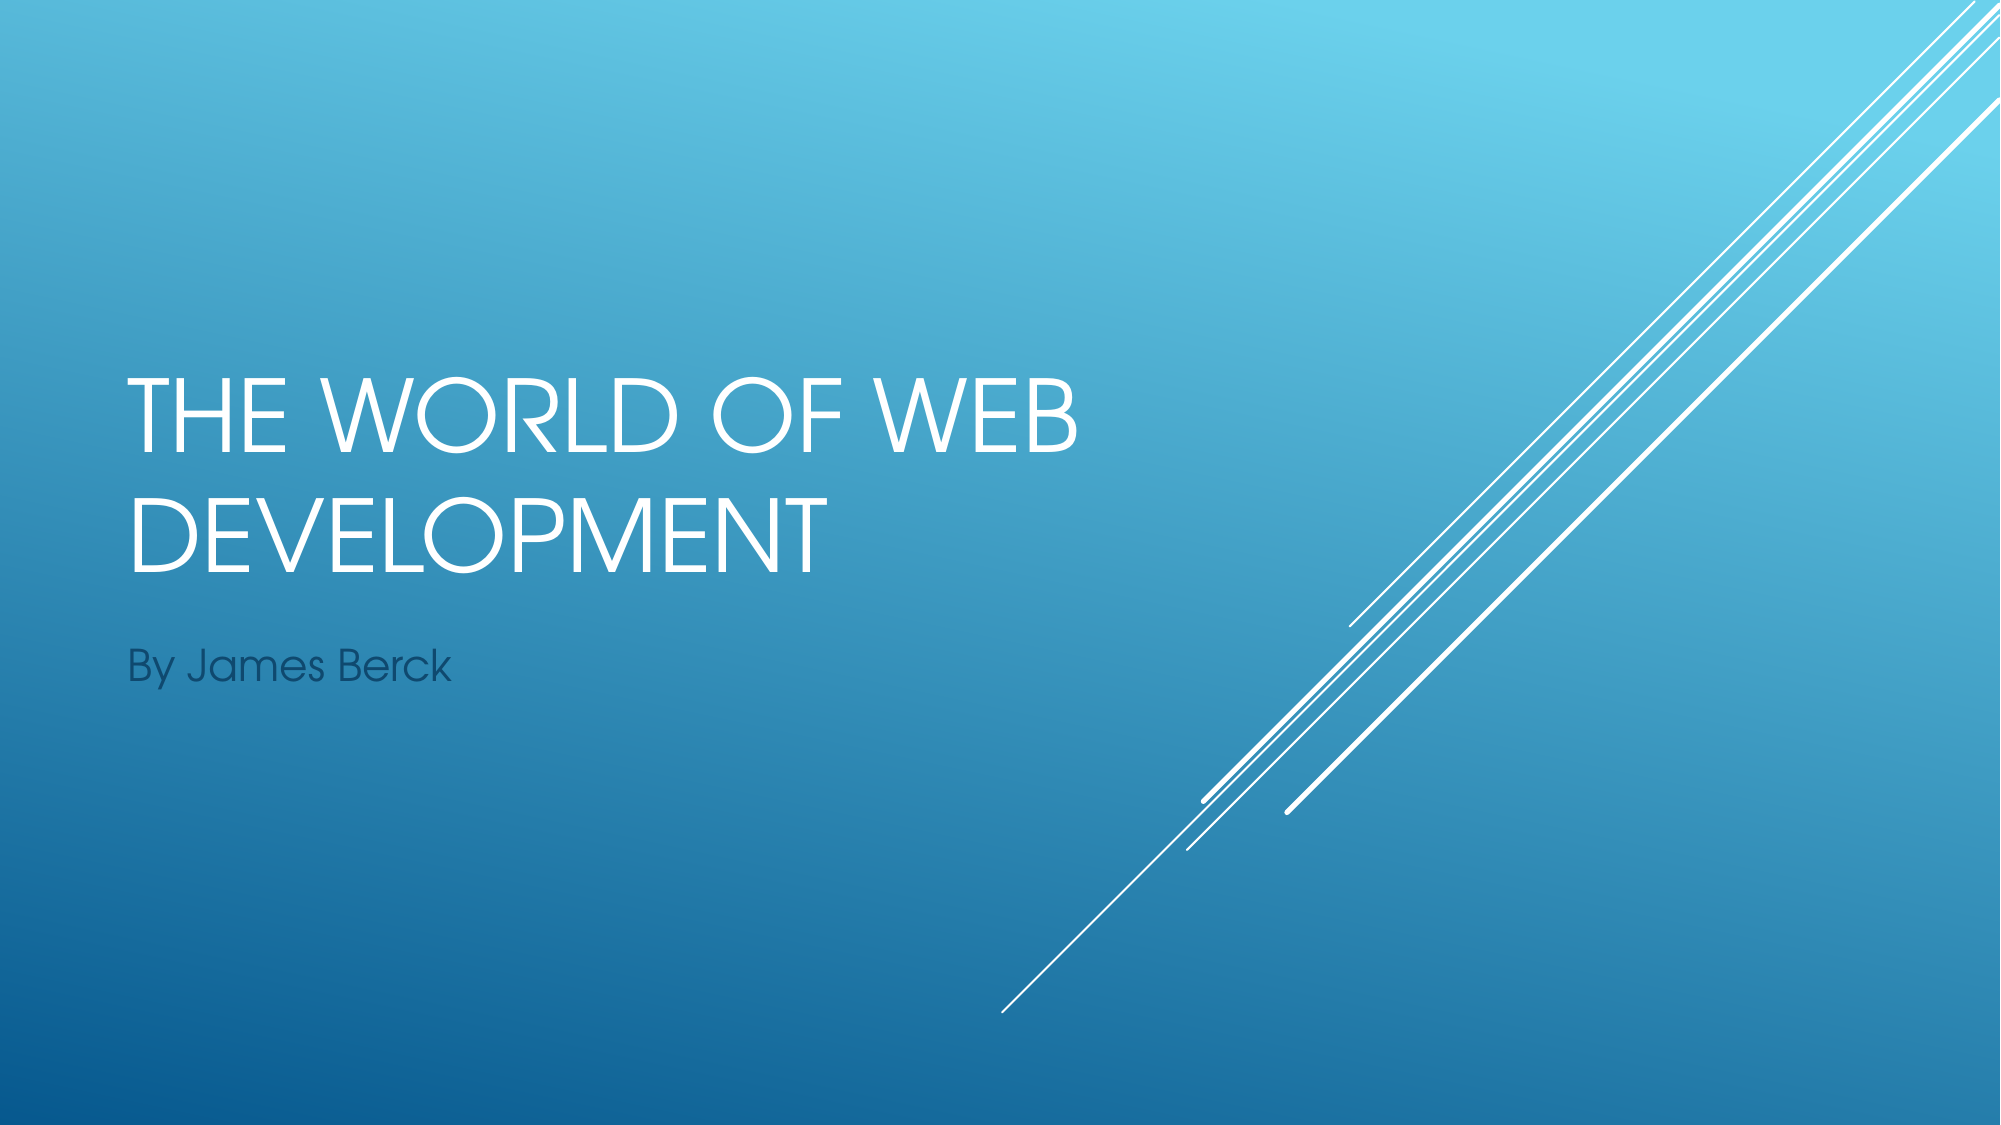

# The world of Web Development
By James Berck